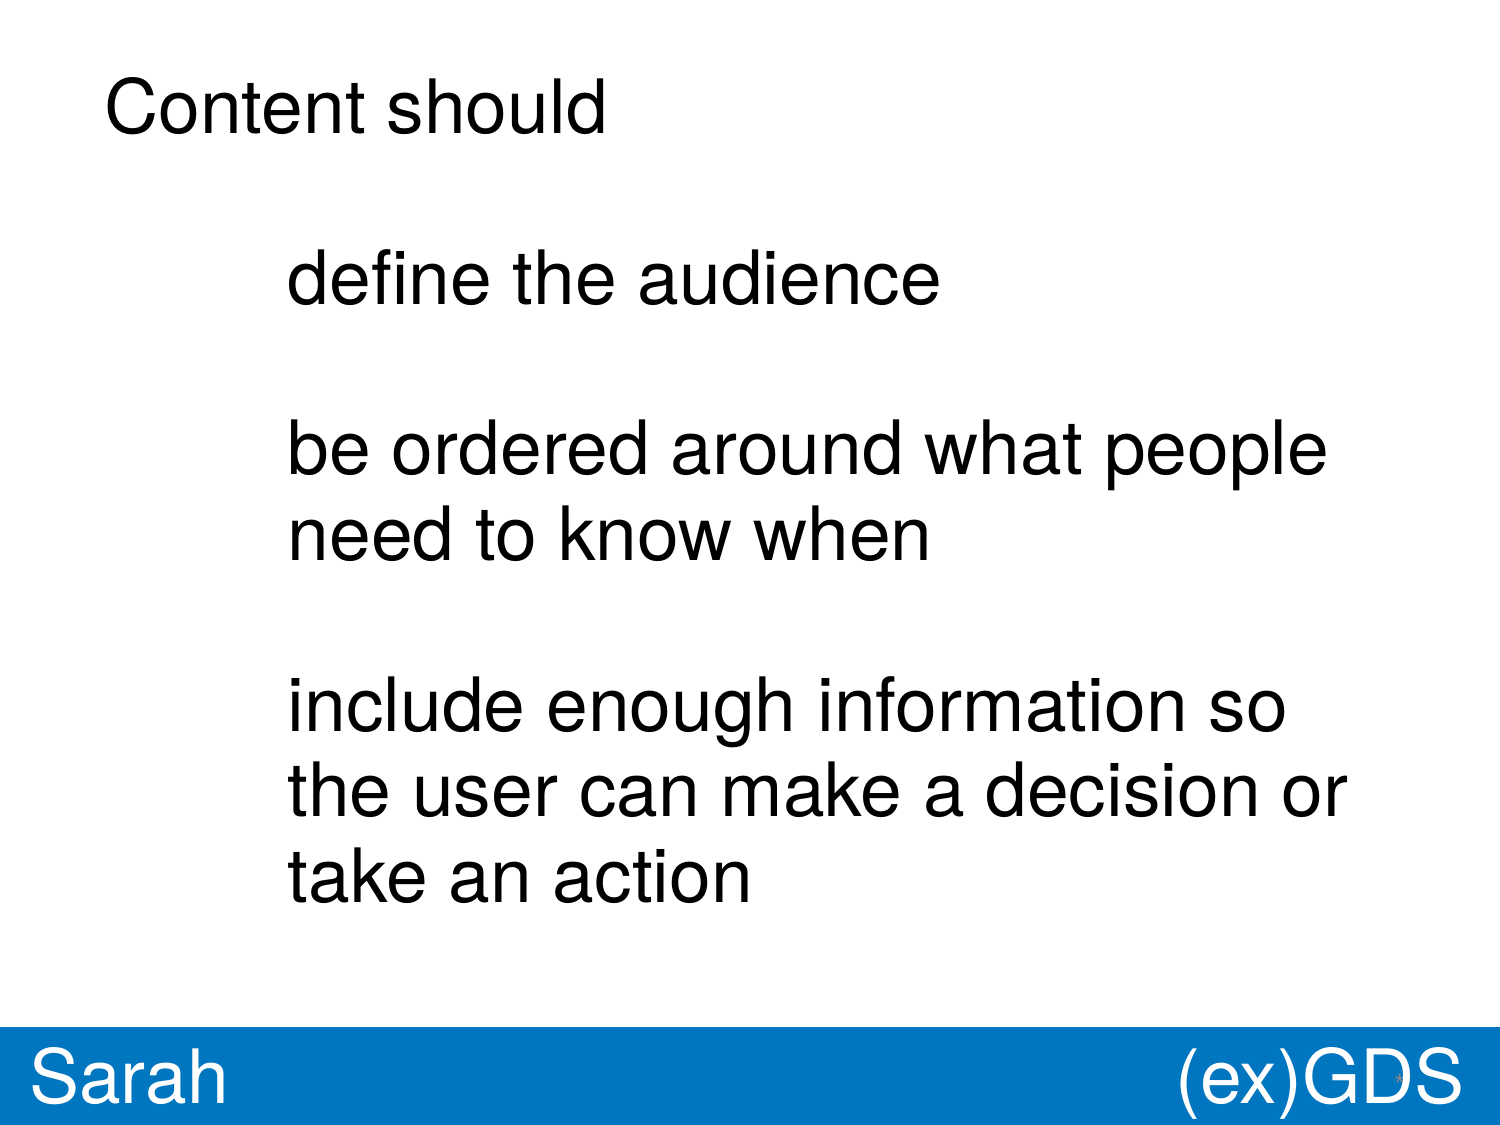

Content should

	define the audience

	be ordered around what people 	need to know when

	include enough information so 	the user can make a decision or 	take an action

Sarah
(ex)GDS
GDS

Paul
*
*